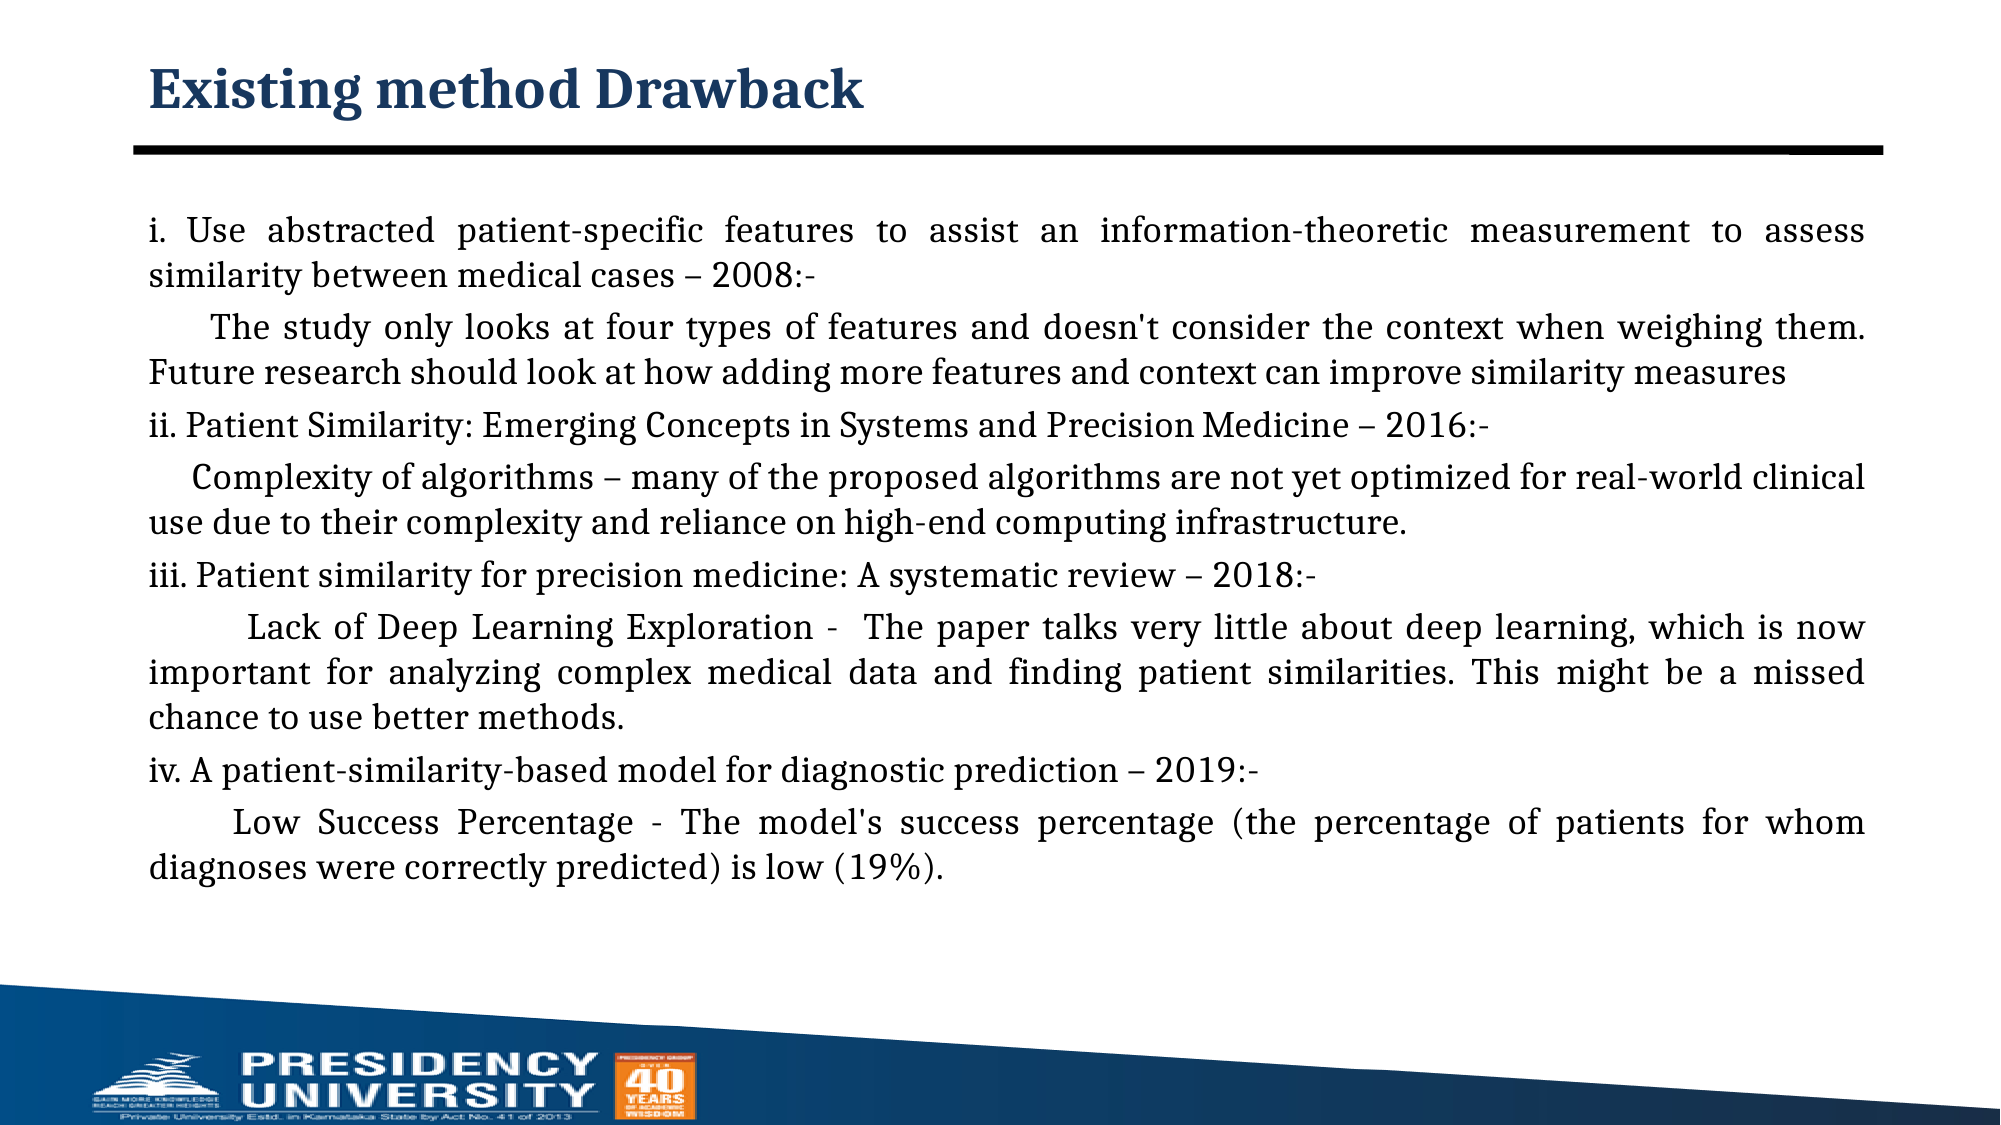

# Existing method Drawback
i. Use abstracted patient-specific features to assist an information-theoretic measurement to assess similarity between medical cases – 2008:-
     The study only looks at four types of features and doesn't consider the context when weighing them. Future research should look at how adding more features and context can improve similarity measures
ii. Patient Similarity: Emerging Concepts in Systems and Precision Medicine – 2016:-
     Complexity of algorithms – many of the proposed algorithms are not yet optimized for real-world clinical use due to their complexity and reliance on high-end computing infrastructure.
iii. Patient similarity for precision medicine: A systematic review – 2018:-
        Lack of Deep Learning Exploration -  The paper talks very little about deep learning, which is now important for analyzing complex medical data and finding patient similarities. This might be a missed chance to use better methods.
iv. A patient-similarity-based model for diagnostic prediction – 2019:-
     Low Success Percentage - The model's success percentage (the percentage of patients for whom diagnoses were correctly predicted) is low (19%).